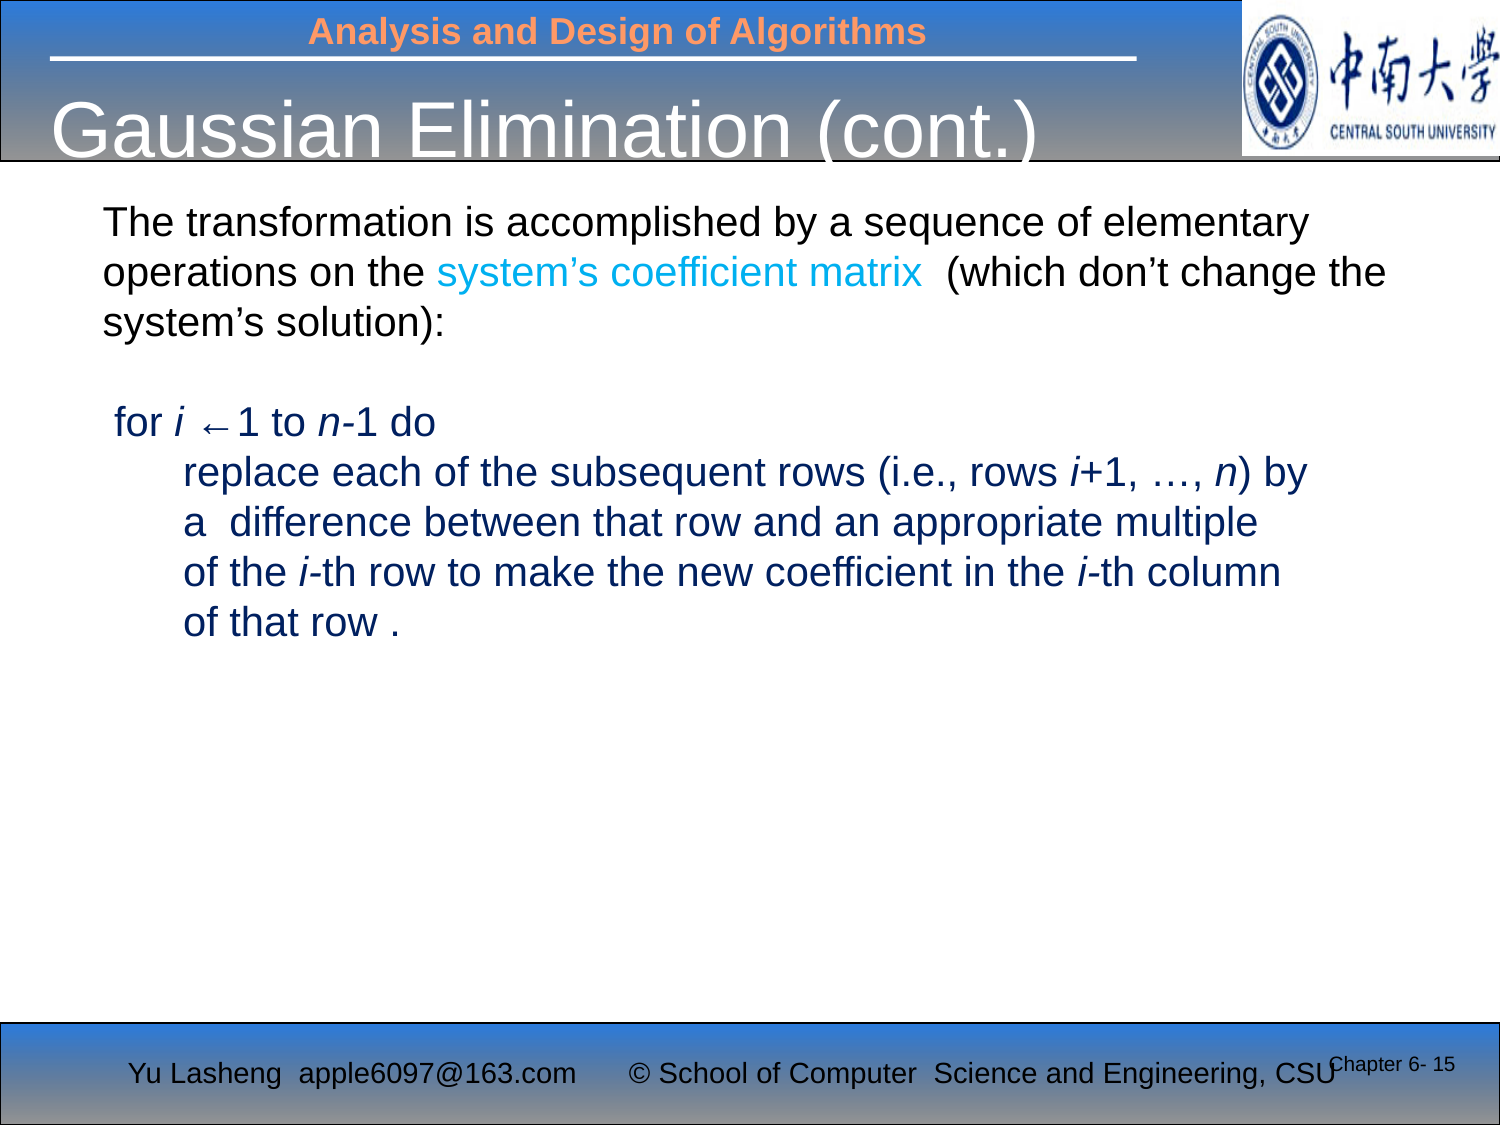

# Gaussian Elimination (cont.)
The transformation is accomplished by a sequence of elementary operations on the system’s coefficient matrix  (which don’t change the system’s solution):
 for i ←1 to n-1 do
       replace each of the subsequent rows (i.e., rows i+1, …, n) by
       a  difference between that row and an appropriate multiple
       of the i-th row to make the new coefficient in the i-th column
       of that row .
Chapter 6- 15